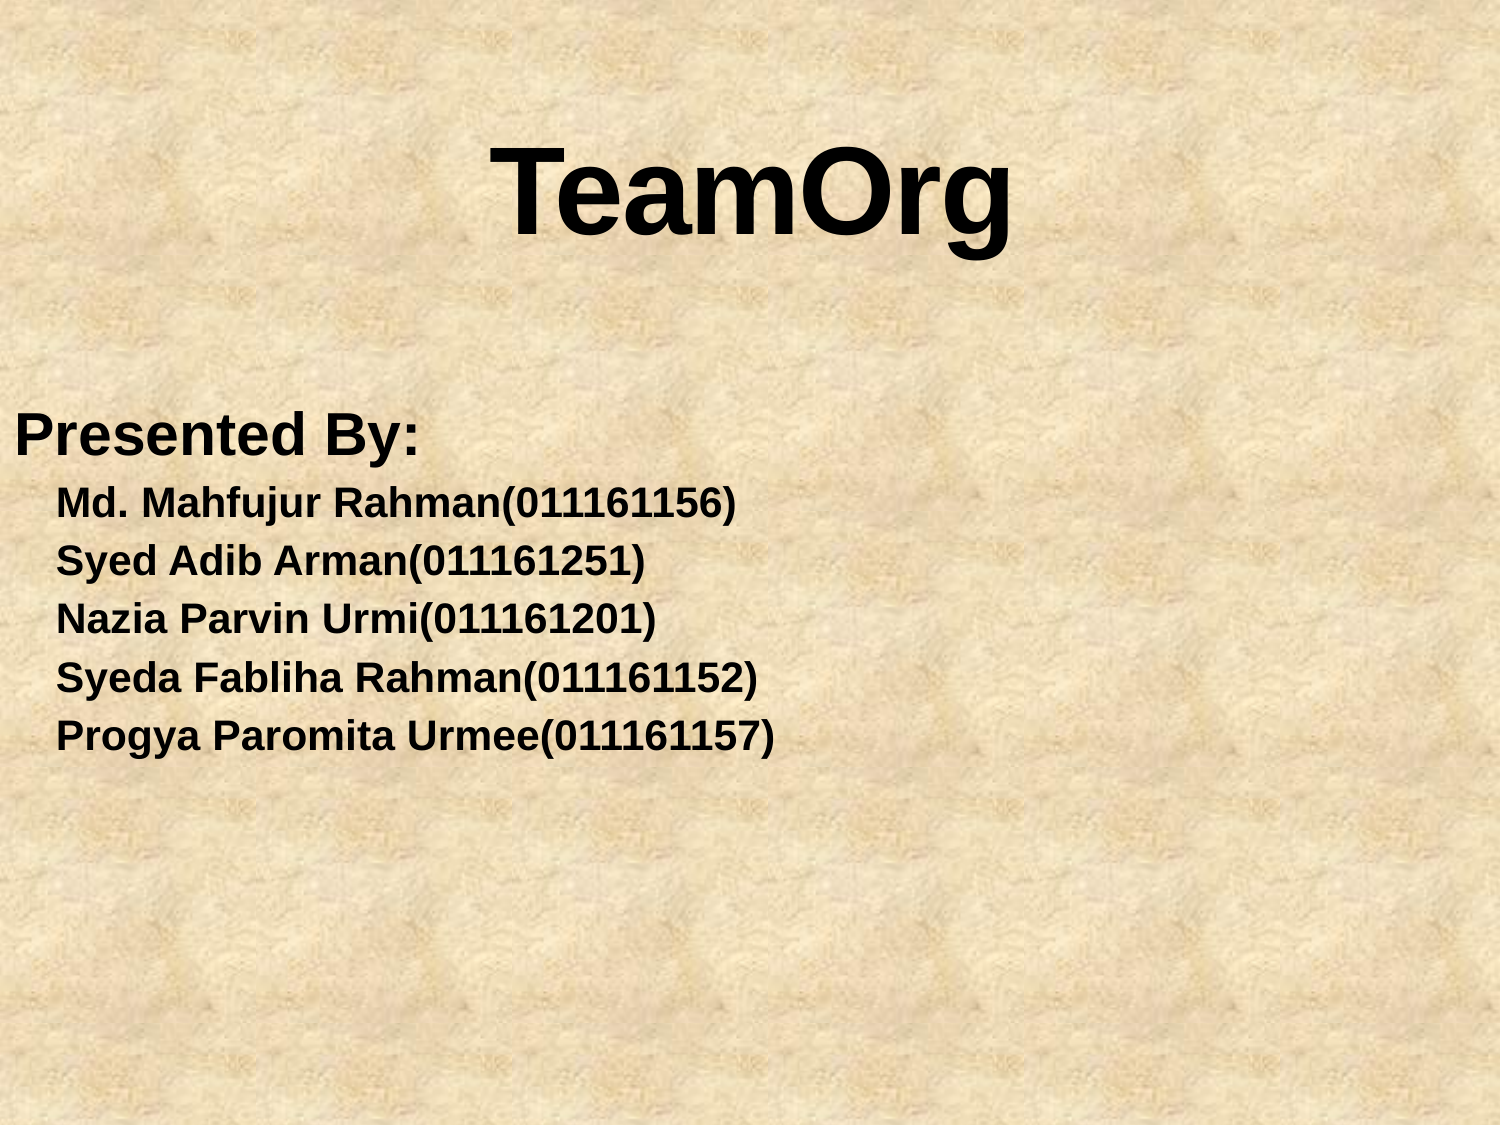

# TeamOrg
Presented By:
			Md. Mahfujur Rahman(011161156)
			Syed Adib Arman(011161251)
			Nazia Parvin Urmi(011161201)
			Syeda Fabliha Rahman(011161152)
			Progya Paromita Urmee(011161157)